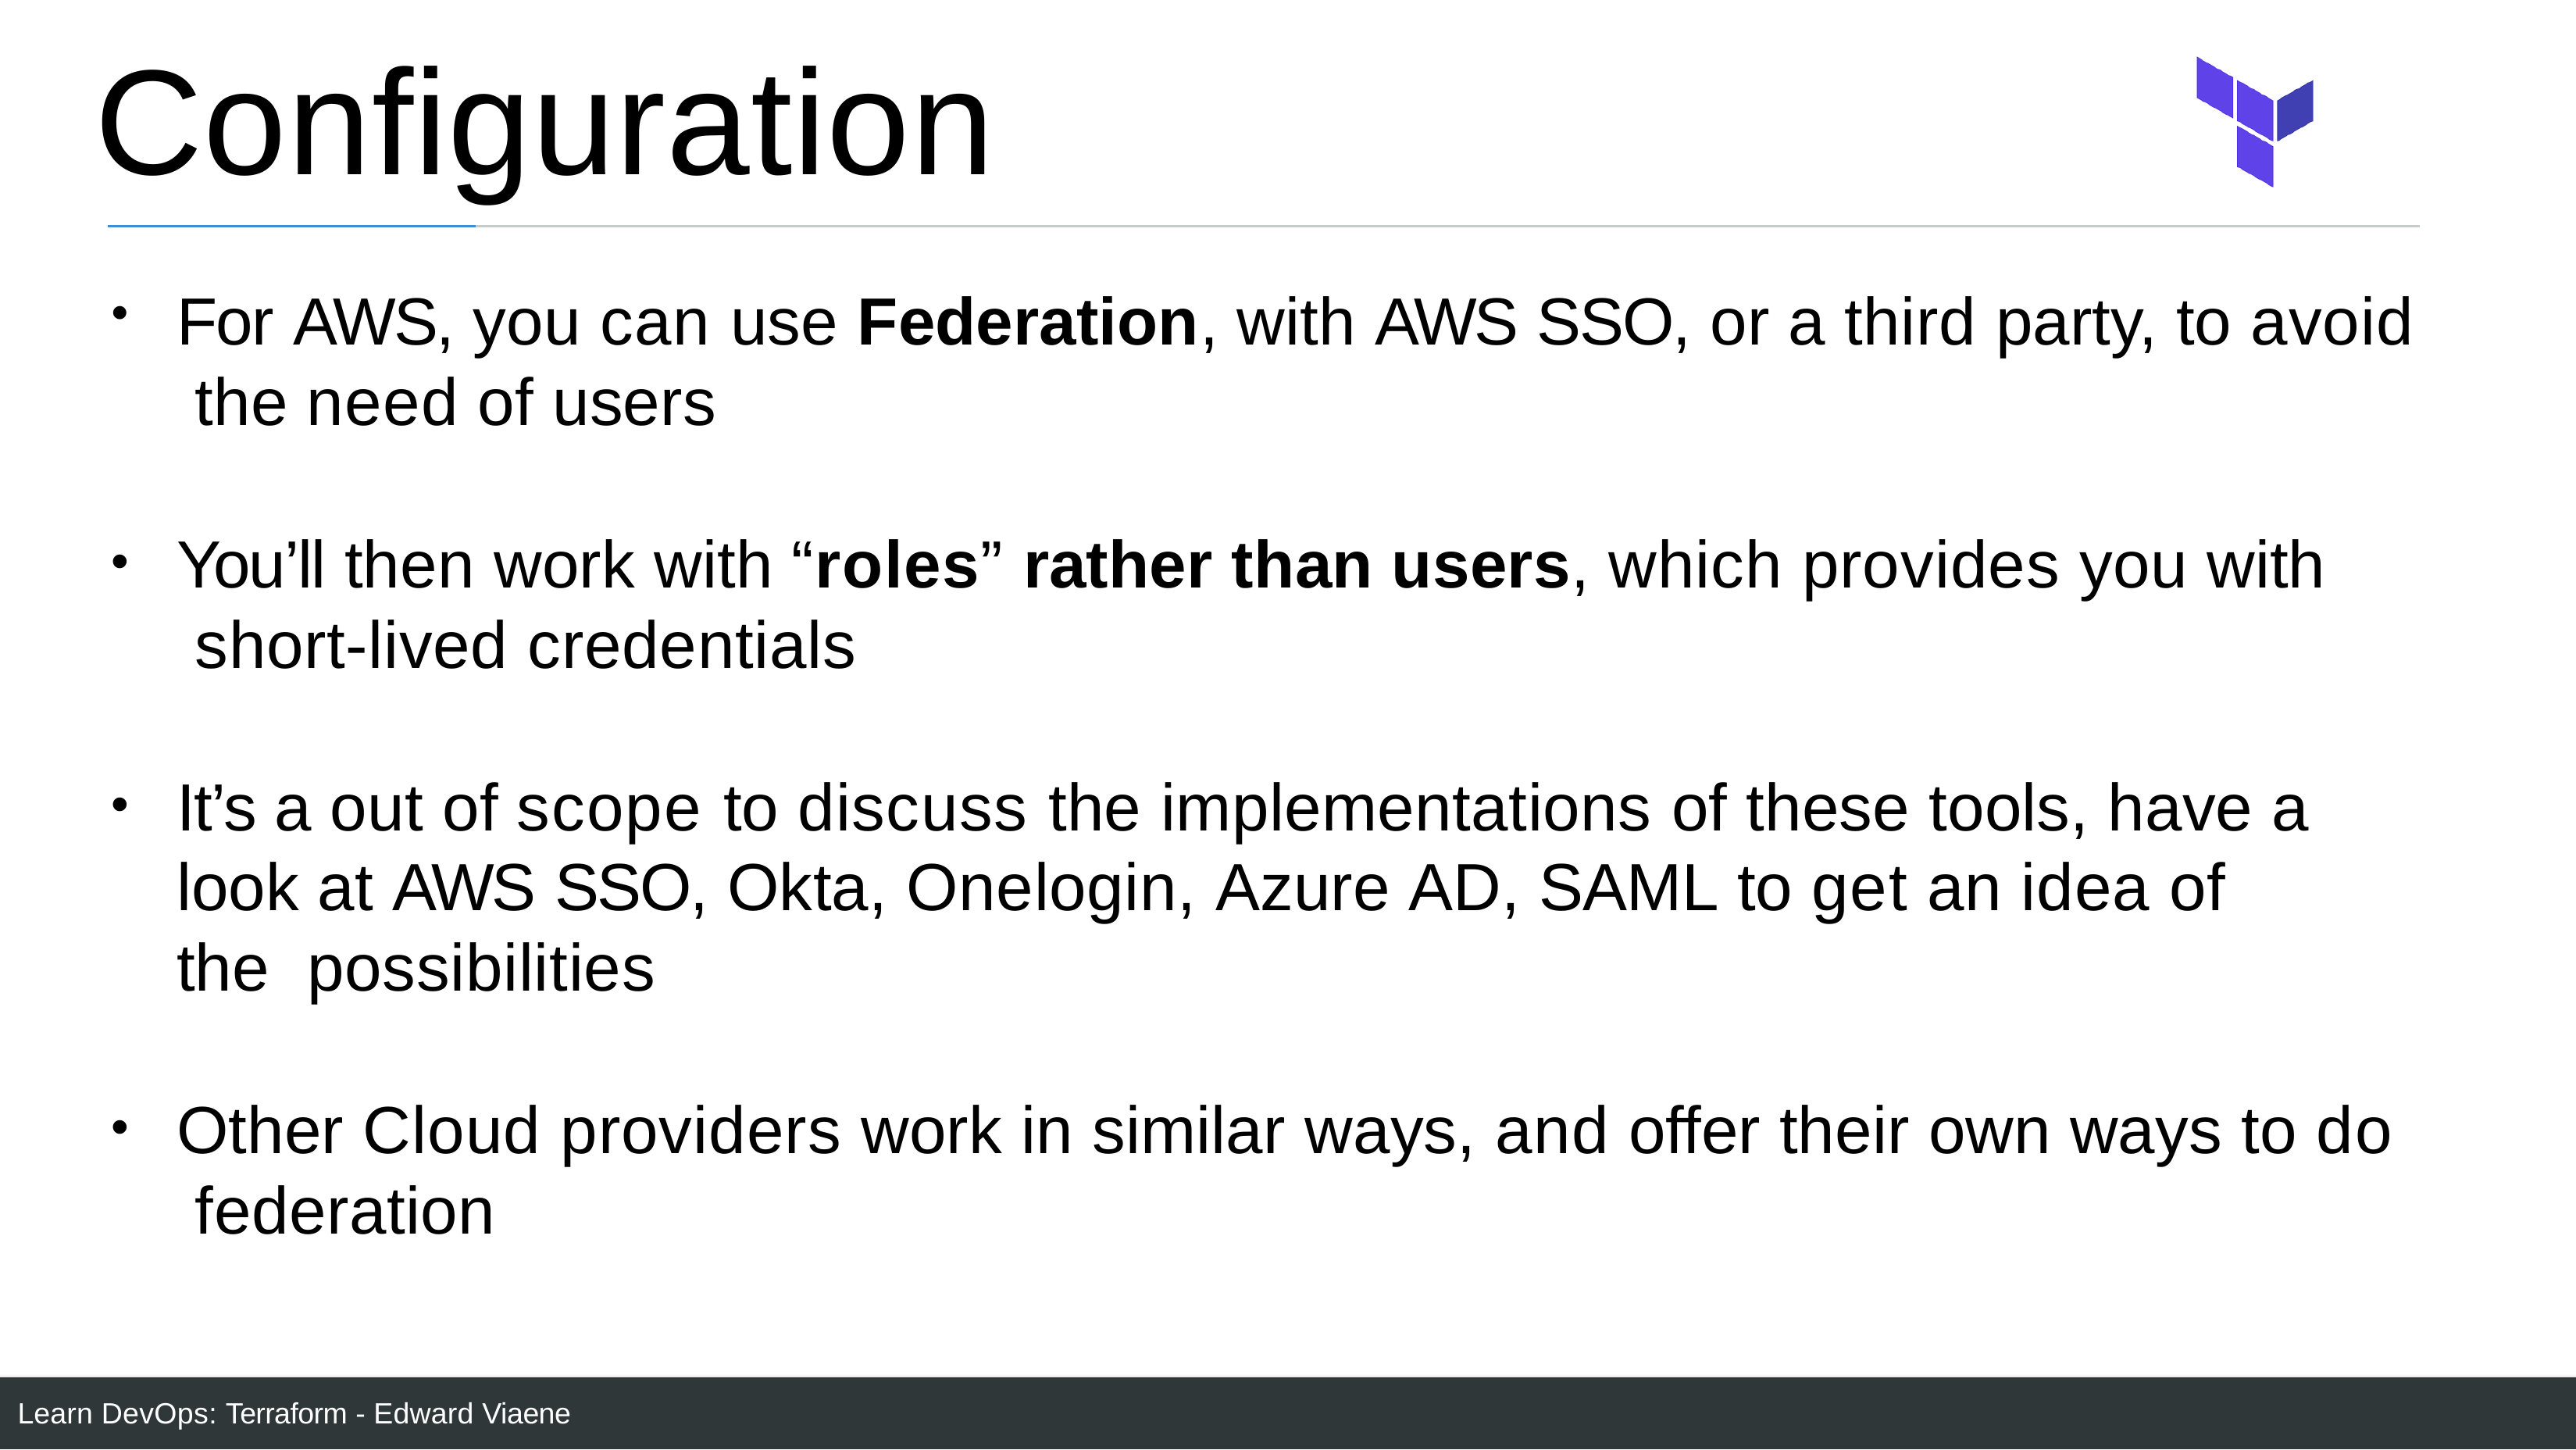

# Configuration
For AWS, you can use Federation, with AWS SSO, or a third party, to avoid  the need of users

You’ll then work with “roles” rather than users, which provides you with  short-lived credentials

It’s a out of scope to discuss the implementations of these tools, have a  look at AWS SSO, Okta, Onelogin, Azure AD, SAML to get an idea of the  possibilities

Other Cloud providers work in similar ways, and offer their own ways to do  federation
Learn DevOps: Terraform - Edward Viaene